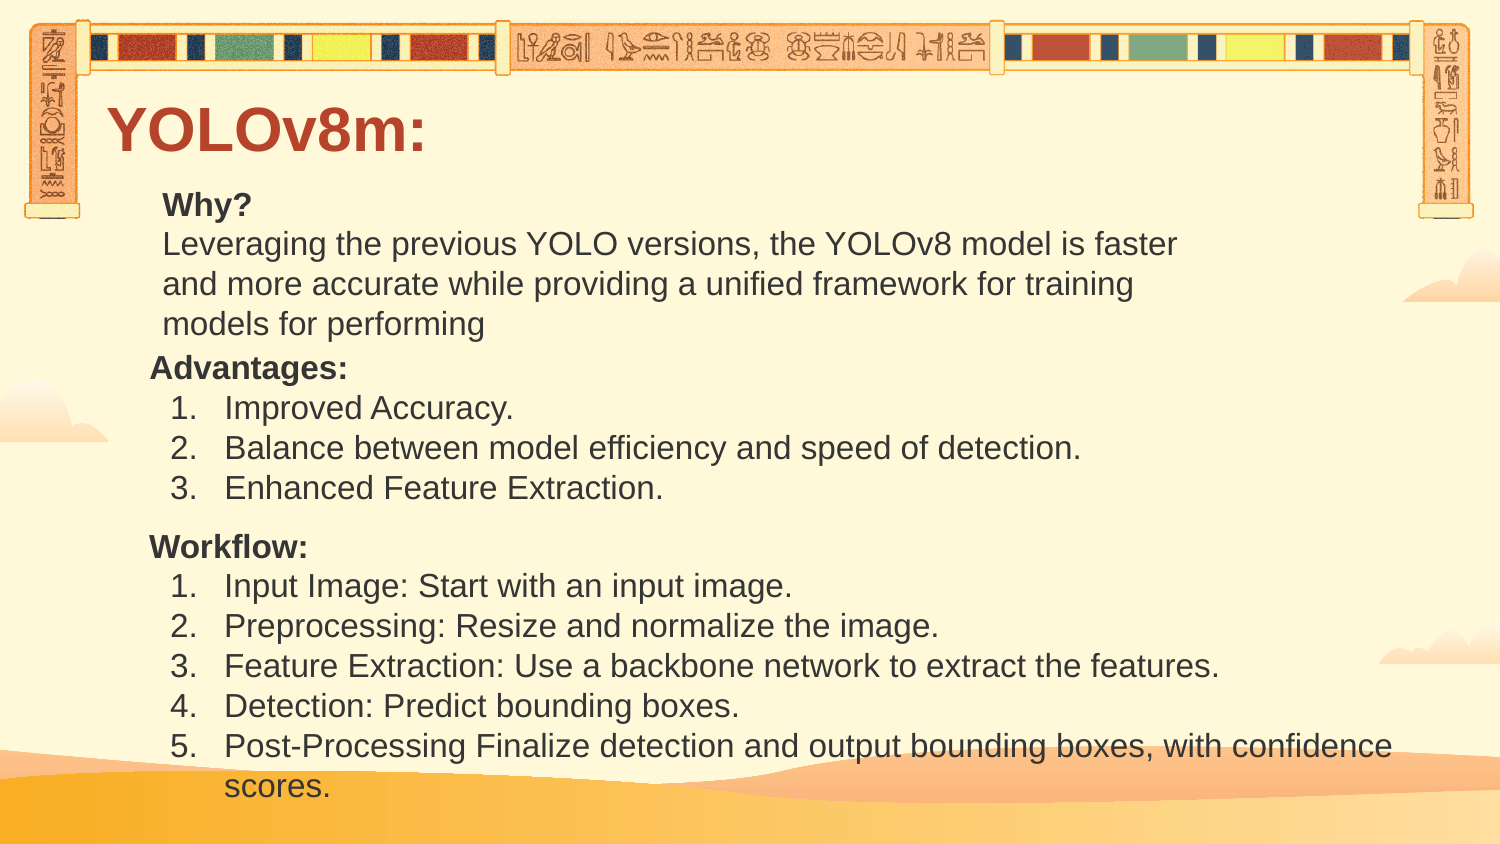

YOLOv8m:
Why?
Leveraging the previous YOLO versions, the YOLOv8 model is faster and more accurate while providing a unified framework for training models for performing

Advantages:
Improved Accuracy.
Balance between model efficiency and speed of detection.
Enhanced Feature Extraction.

Workflow:
Input Image: Start with an input image.
Preprocessing: Resize and normalize the image.
Feature Extraction: Use a backbone network to extract the features.
Detection: Predict bounding boxes.
Post-Processing Finalize detection and output bounding boxes, with confidence scores.